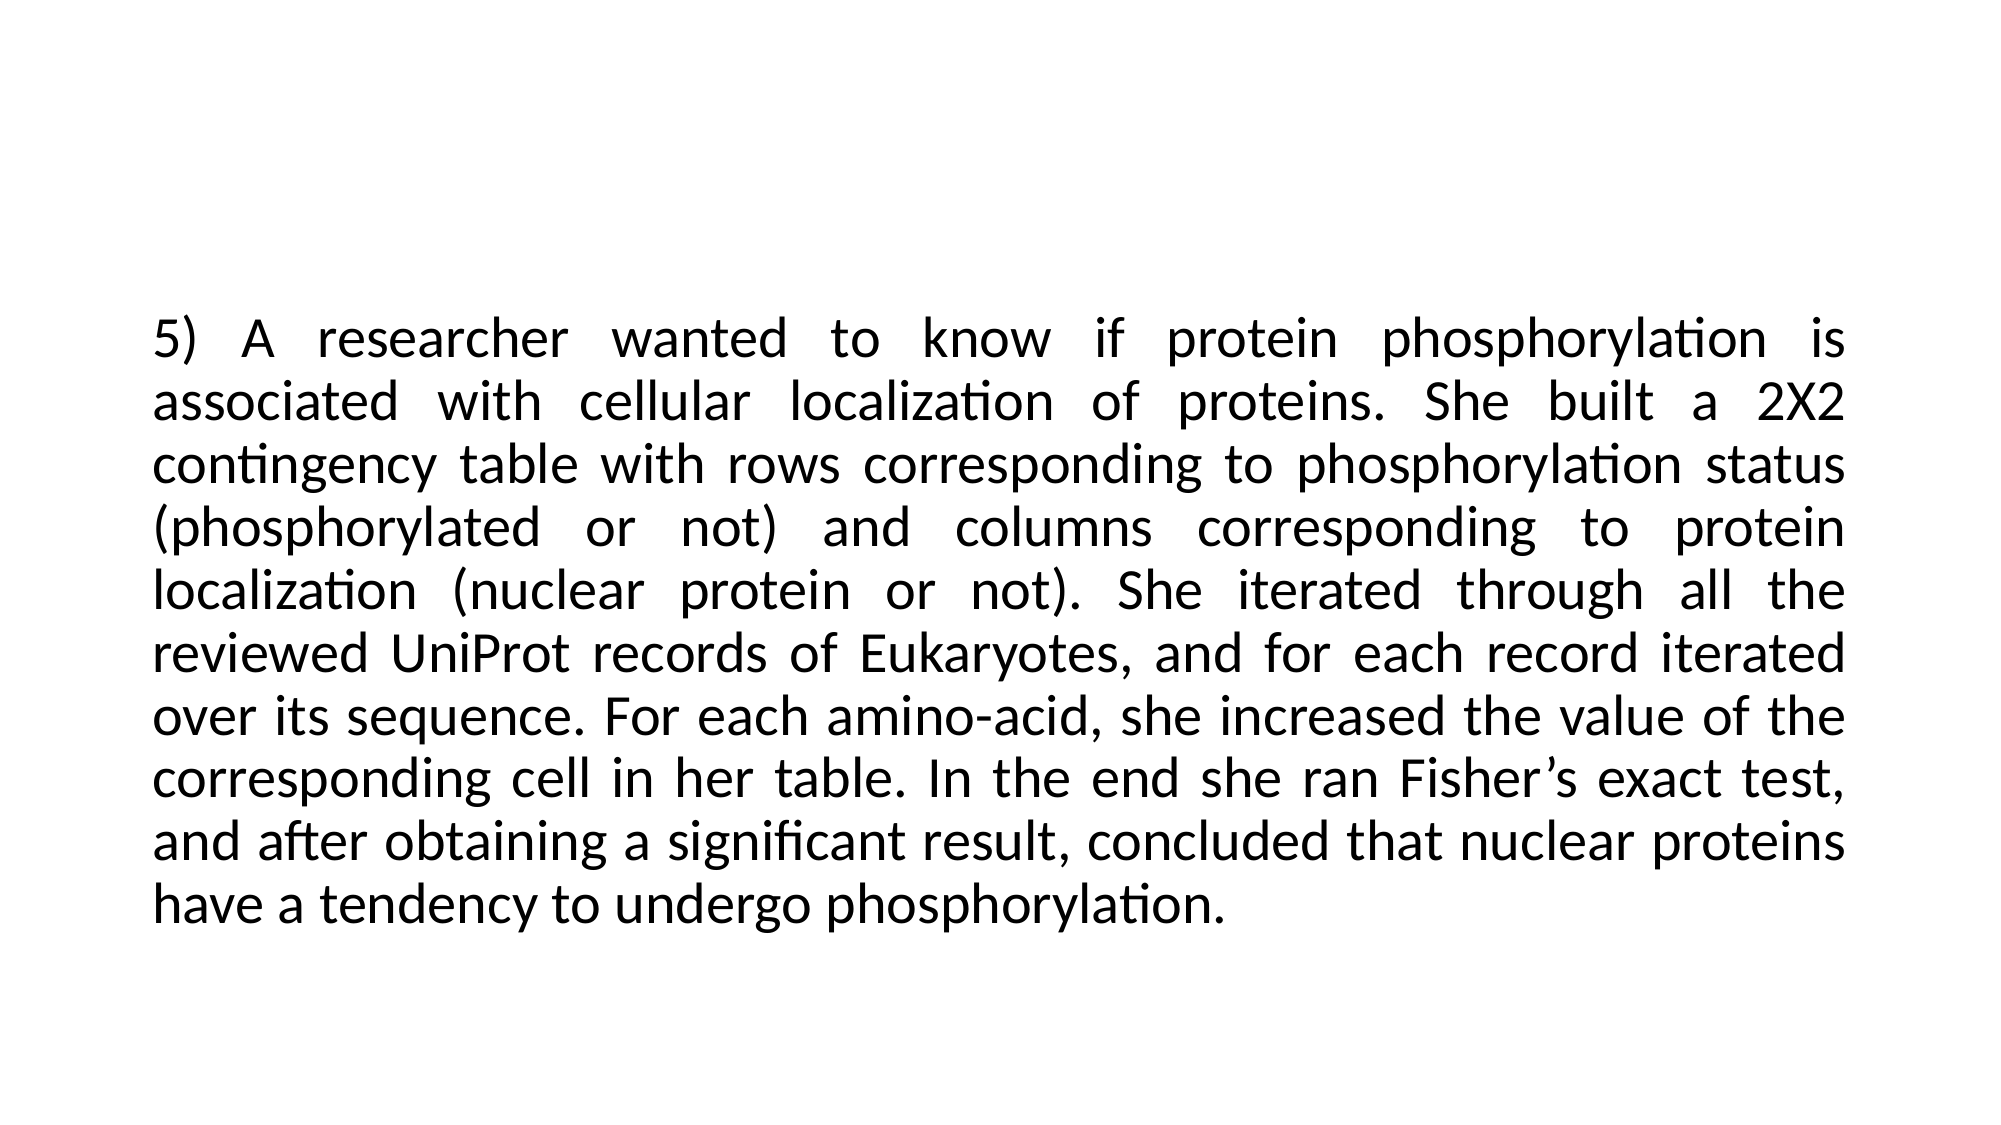

#
5) A researcher wanted to know if protein phosphorylation is associated with cellular localization of proteins. She built a 2X2 contingency table with rows corresponding to phosphorylation status (phosphorylated or not) and columns corresponding to protein localization (nuclear protein or not). She iterated through all the reviewed UniProt records of Eukaryotes, and for each record iterated over its sequence. For each amino-acid, she increased the value of the corresponding cell in her table. In the end she ran Fisher’s exact test, and after obtaining a significant result, concluded that nuclear proteins have a tendency to undergo phosphorylation.